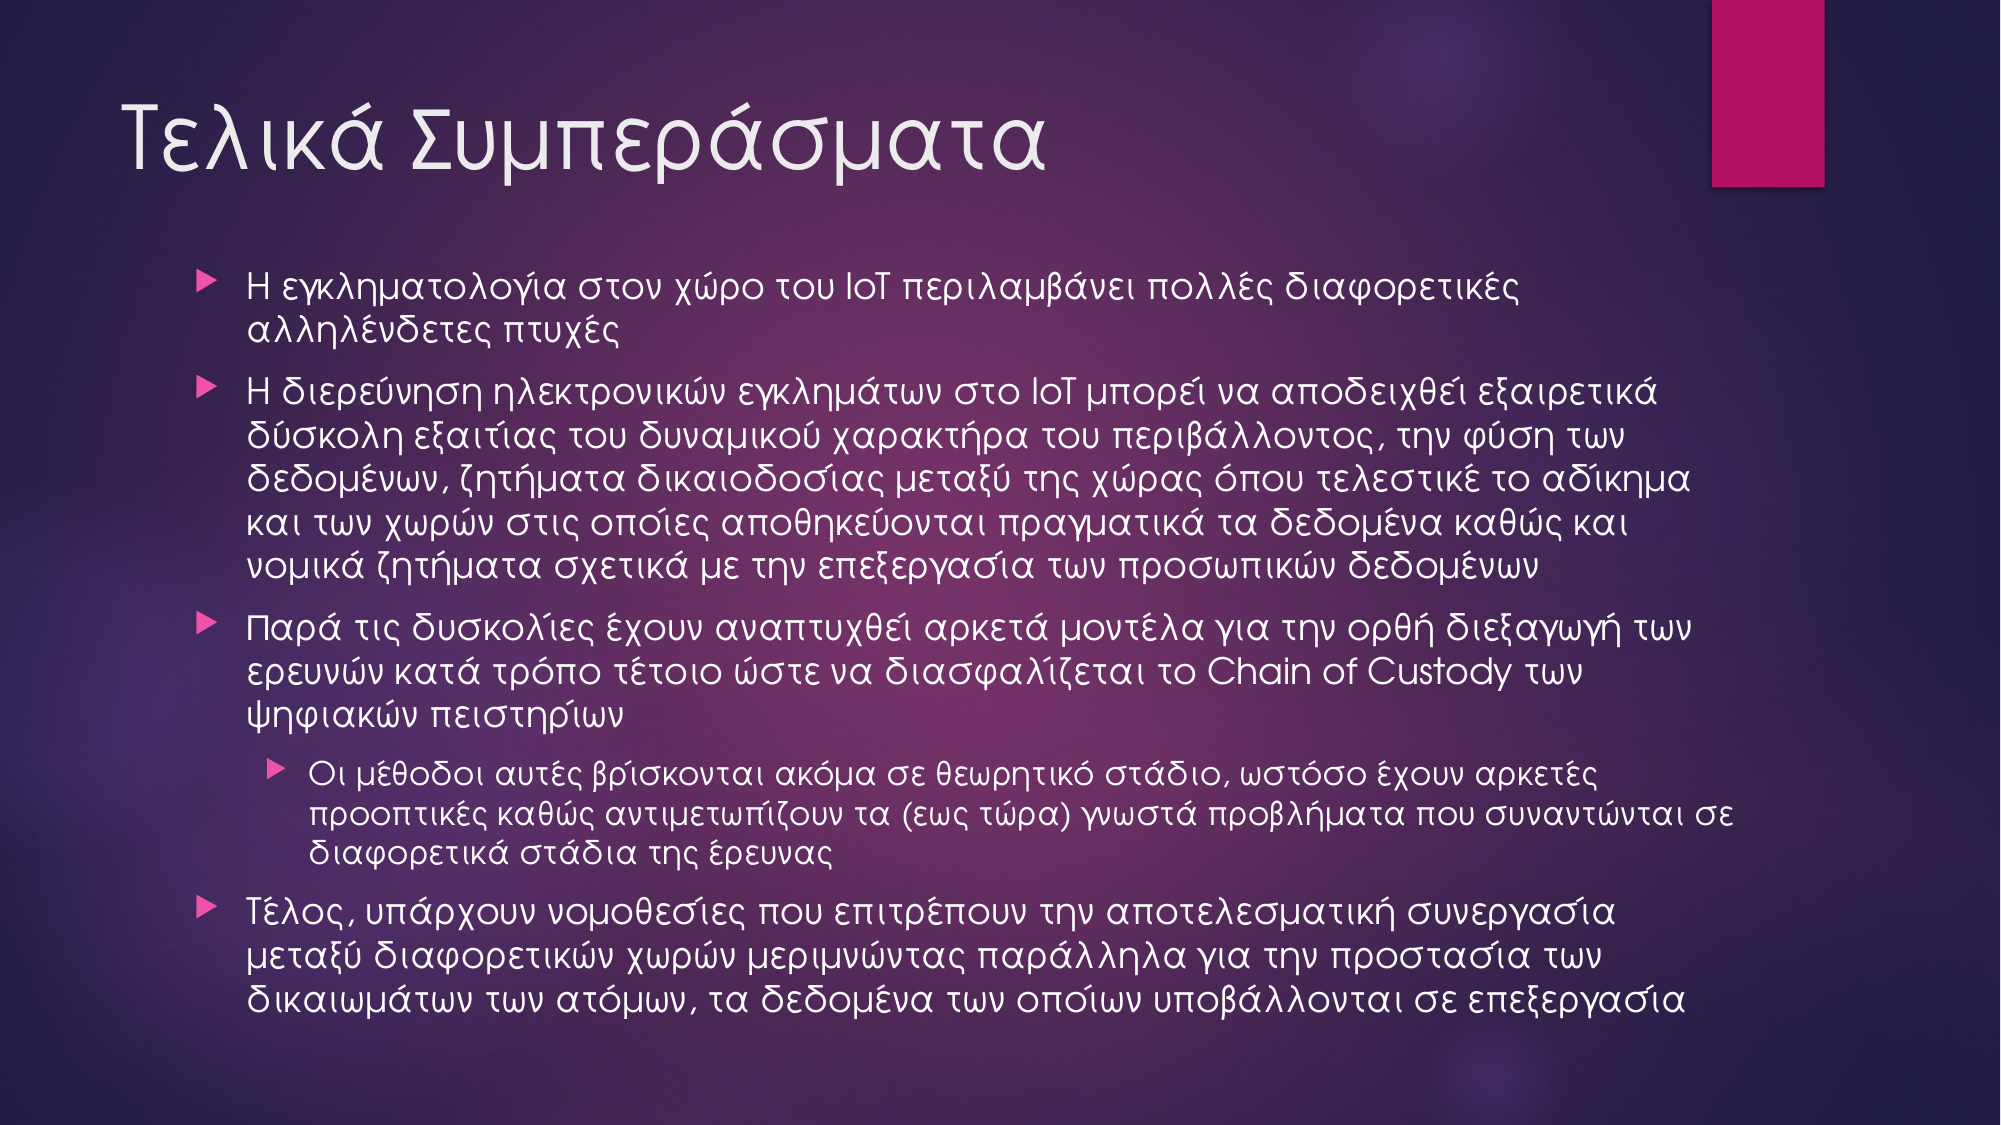

# Τελικά Συμπεράσματα
Η εγκληματολογία στον χώρο του IoT περιλαμβάνει πολλές διαφορετικές αλληλένδετες πτυχές
Η διερεύνηση ηλεκτρονικών εγκλημάτων στο IoT μπορεί να αποδειχθεί εξαιρετικά δύσκολη εξαιτίας του δυναμικού χαρακτήρα του περιβάλλοντος, την φύση των δεδομένων, ζητήματα δικαιοδοσίας μεταξύ της χώρας όπου τελεστικέ το αδίκημα και των χωρών στις οποίες αποθηκεύονται πραγματικά τα δεδομένα καθώς και νομικά ζητήματα σχετικά με την επεξεργασία των προσωπικών δεδομένων
Παρά τις δυσκολίες έχουν αναπτυχθεί αρκετά μοντέλα για την ορθή διεξαγωγή των ερευνών κατά τρόπο τέτοιο ώστε να διασφαλίζεται το Chain of Custody των ψηφιακών πειστηρίων
Οι μέθοδοι αυτές βρίσκονται ακόμα σε θεωρητικό στάδιο, ωστόσο έχουν αρκετές προοπτικές καθώς αντιμετωπίζουν τα (εως τώρα) γνωστά προβλήματα που συναντώνται σε διαφορετικά στάδια της έρευνας
Τέλος, υπάρχουν νομοθεσίες που επιτρέπουν την αποτελεσματική συνεργασία μεταξύ διαφορετικών χωρών μεριμνώντας παράλληλα για την προστασία των δικαιωμάτων των ατόμων, τα δεδομένα των οποίων υποβάλλονται σε επεξεργασία